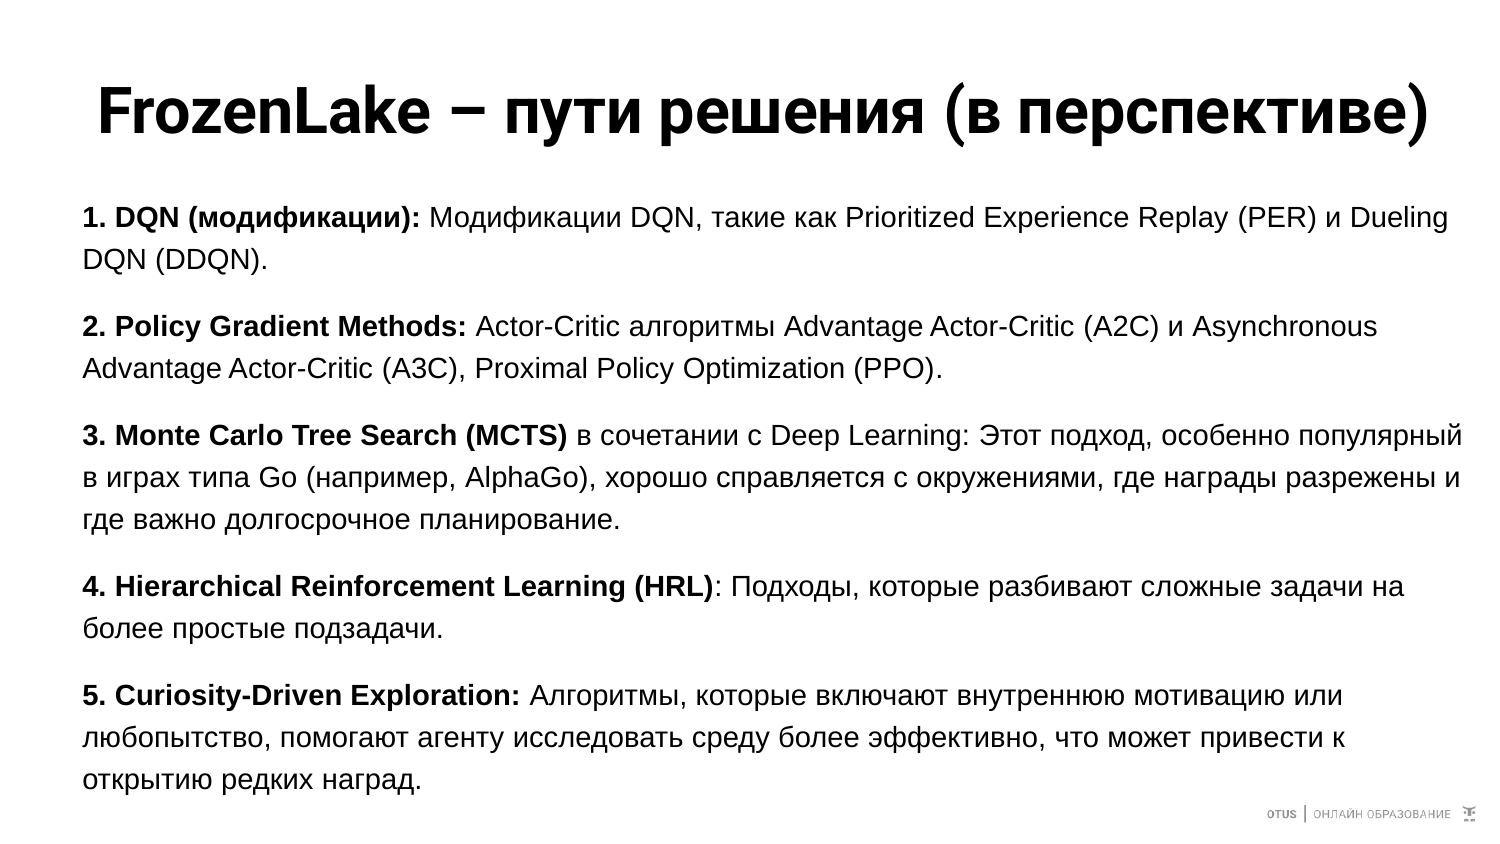

# FrozenLake – пути решения (в перспективе)
1. DQN (модификации): Модификации DQN, такие как Prioritized Experience Replay (PER) и Dueling DQN (DDQN).
2. Policy Gradient Methods: Actor-Critic алгоритмы Advantage Actor-Critic (A2C) и Asynchronous Advantage Actor-Critic (A3C), Proximal Policy Optimization (PPO).
3. Monte Carlo Tree Search (MCTS) в сочетании с Deep Learning: Этот подход, особенно популярный в играх типа Go (например, AlphaGo), хорошо справляется с окружениями, где награды разрежены и где важно долгосрочное планирование.
4. Hierarchical Reinforcement Learning (HRL): Подходы, которые разбивают сложные задачи на более простые подзадачи.
5. Curiosity-Driven Exploration: Алгоритмы, которые включают внутреннюю мотивацию или любопытство, помогают агенту исследовать среду более эффективно, что может привести к открытию редких наград.